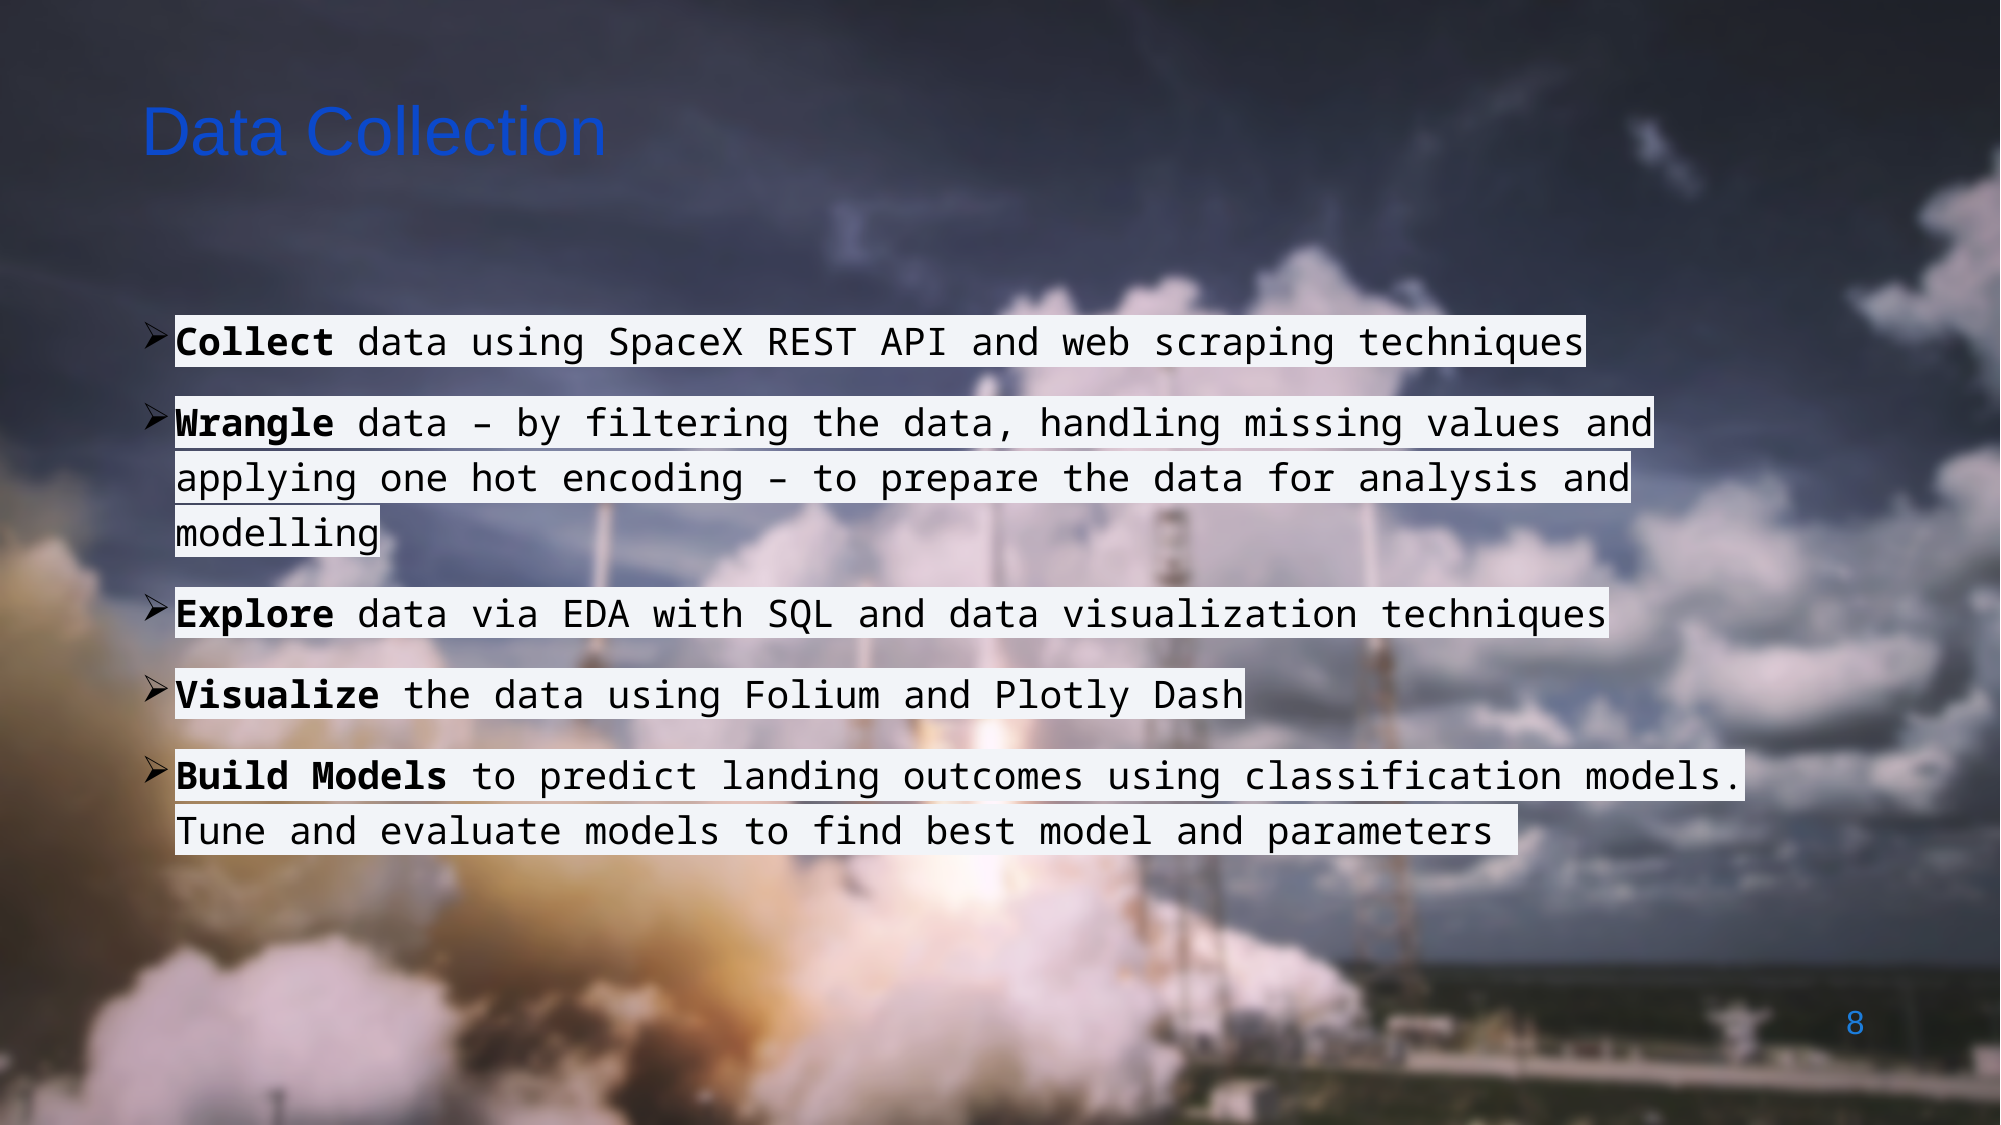

Data Collection
Collect data using SpaceX REST API and web scraping techniques
Wrangle data – by filtering the data, handling missing values and applying one hot encoding – to prepare the data for analysis and modelling
Explore data via EDA with SQL and data visualization techniques
Visualize the data using Folium and Plotly Dash
Build Models to predict landing outcomes using classification models. Tune and evaluate models to find best model and parameters
8